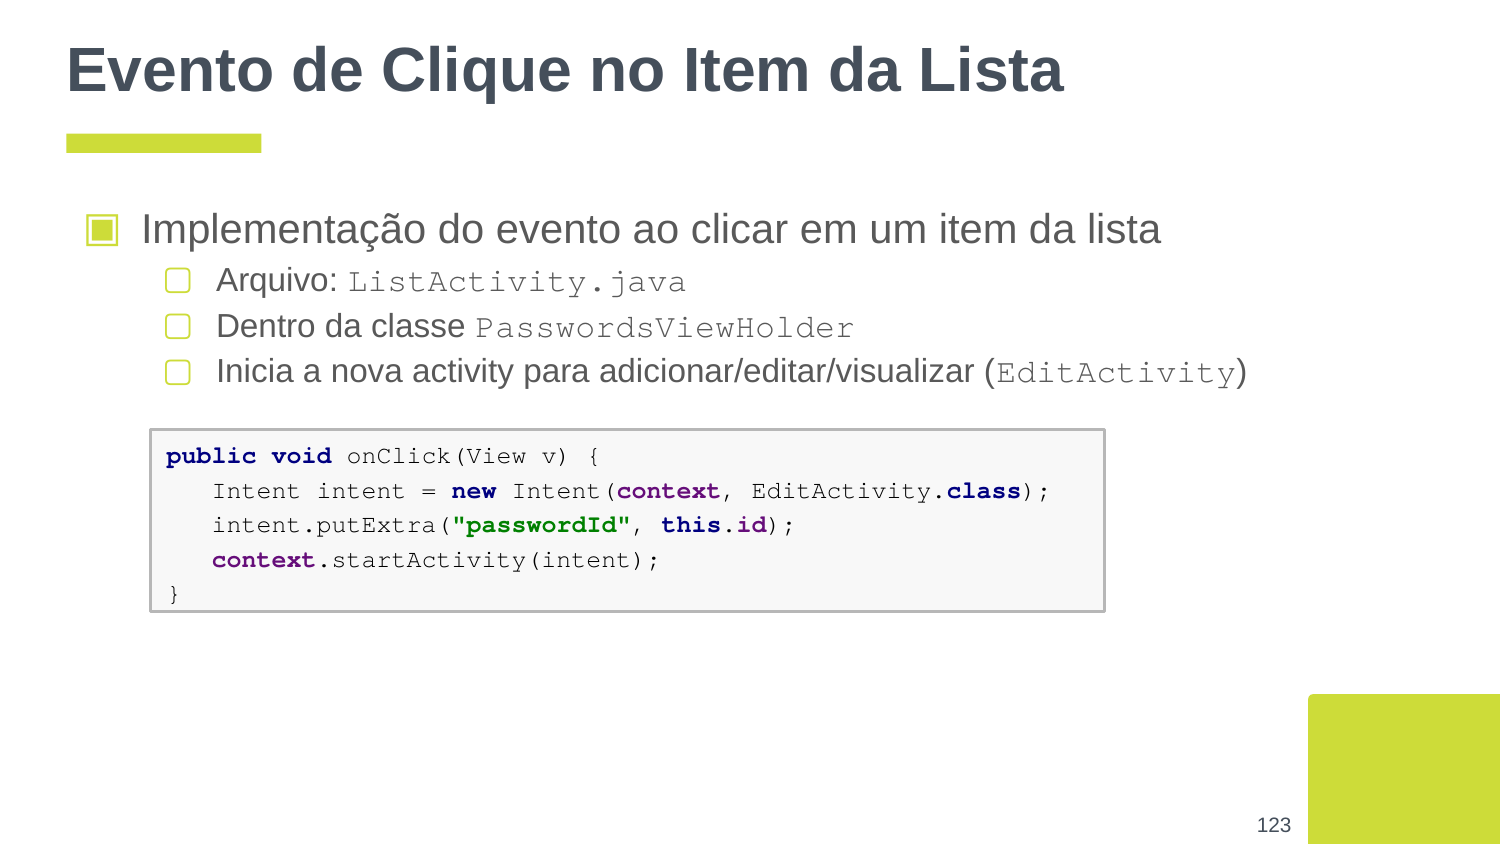

# Evento de Clique no Item da Lista
Implementação do evento ao clicar em um item da lista
Arquivo: ListActivity.java
Dentro da classe PasswordsViewHolder
Inicia a nova activity para adicionar/editar/visualizar (EditActivity)
public void onClick(View v) {
   Intent intent = new Intent(context, EditActivity.class);
   intent.putExtra("passwordId", this.id);
   context.startActivity(intent);
}
123